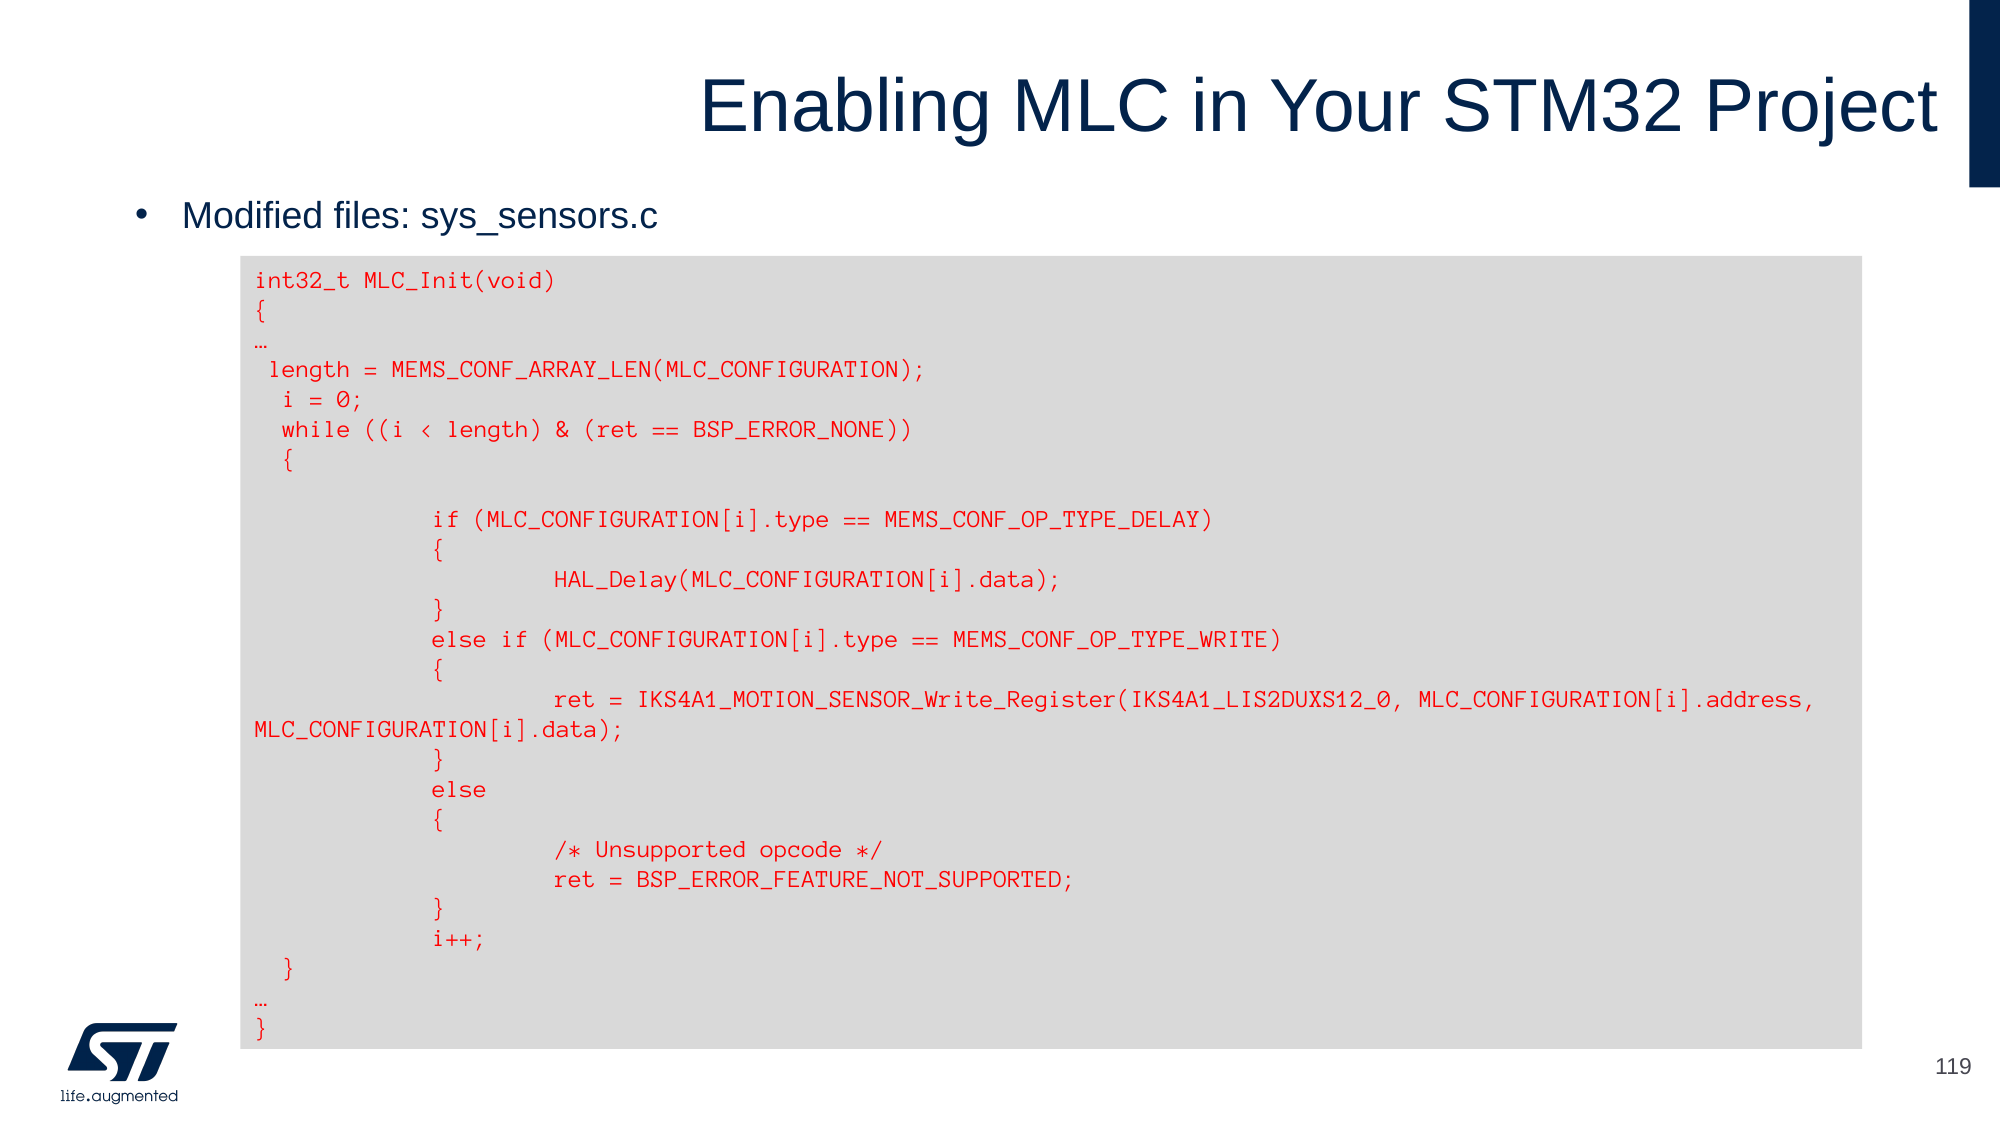

# Enabling MLC in Your STM32 Project
Modified files: sys_sensors.c

int32_t MLC_Init(void)
{
…
 length = MEMS_CONF_ARRAY_LEN(MLC_CONFIGURATION);
  i = 0;
  while ((i < length) & (ret == BSP_ERROR_NONE))
  {

	  if (MLC_CONFIGURATION[i].type == MEMS_CONF_OP_TYPE_DELAY)
	  {
		HAL_Delay(MLC_CONFIGURATION[i].data);
	  }
	  else if (MLC_CONFIGURATION[i].type == MEMS_CONF_OP_TYPE_WRITE)
	  {
		ret = IKS4A1_MOTION_SENSOR_Write_Register(IKS4A1_LIS2DUXS12_0, MLC_CONFIGURATION[i].address, MLC_CONFIGURATION[i].data);
	  }
	  else
	  {
		/* Unsupported opcode */
		ret = BSP_ERROR_FEATURE_NOT_SUPPORTED;
	  }
	  i++;
  }
…
}
119